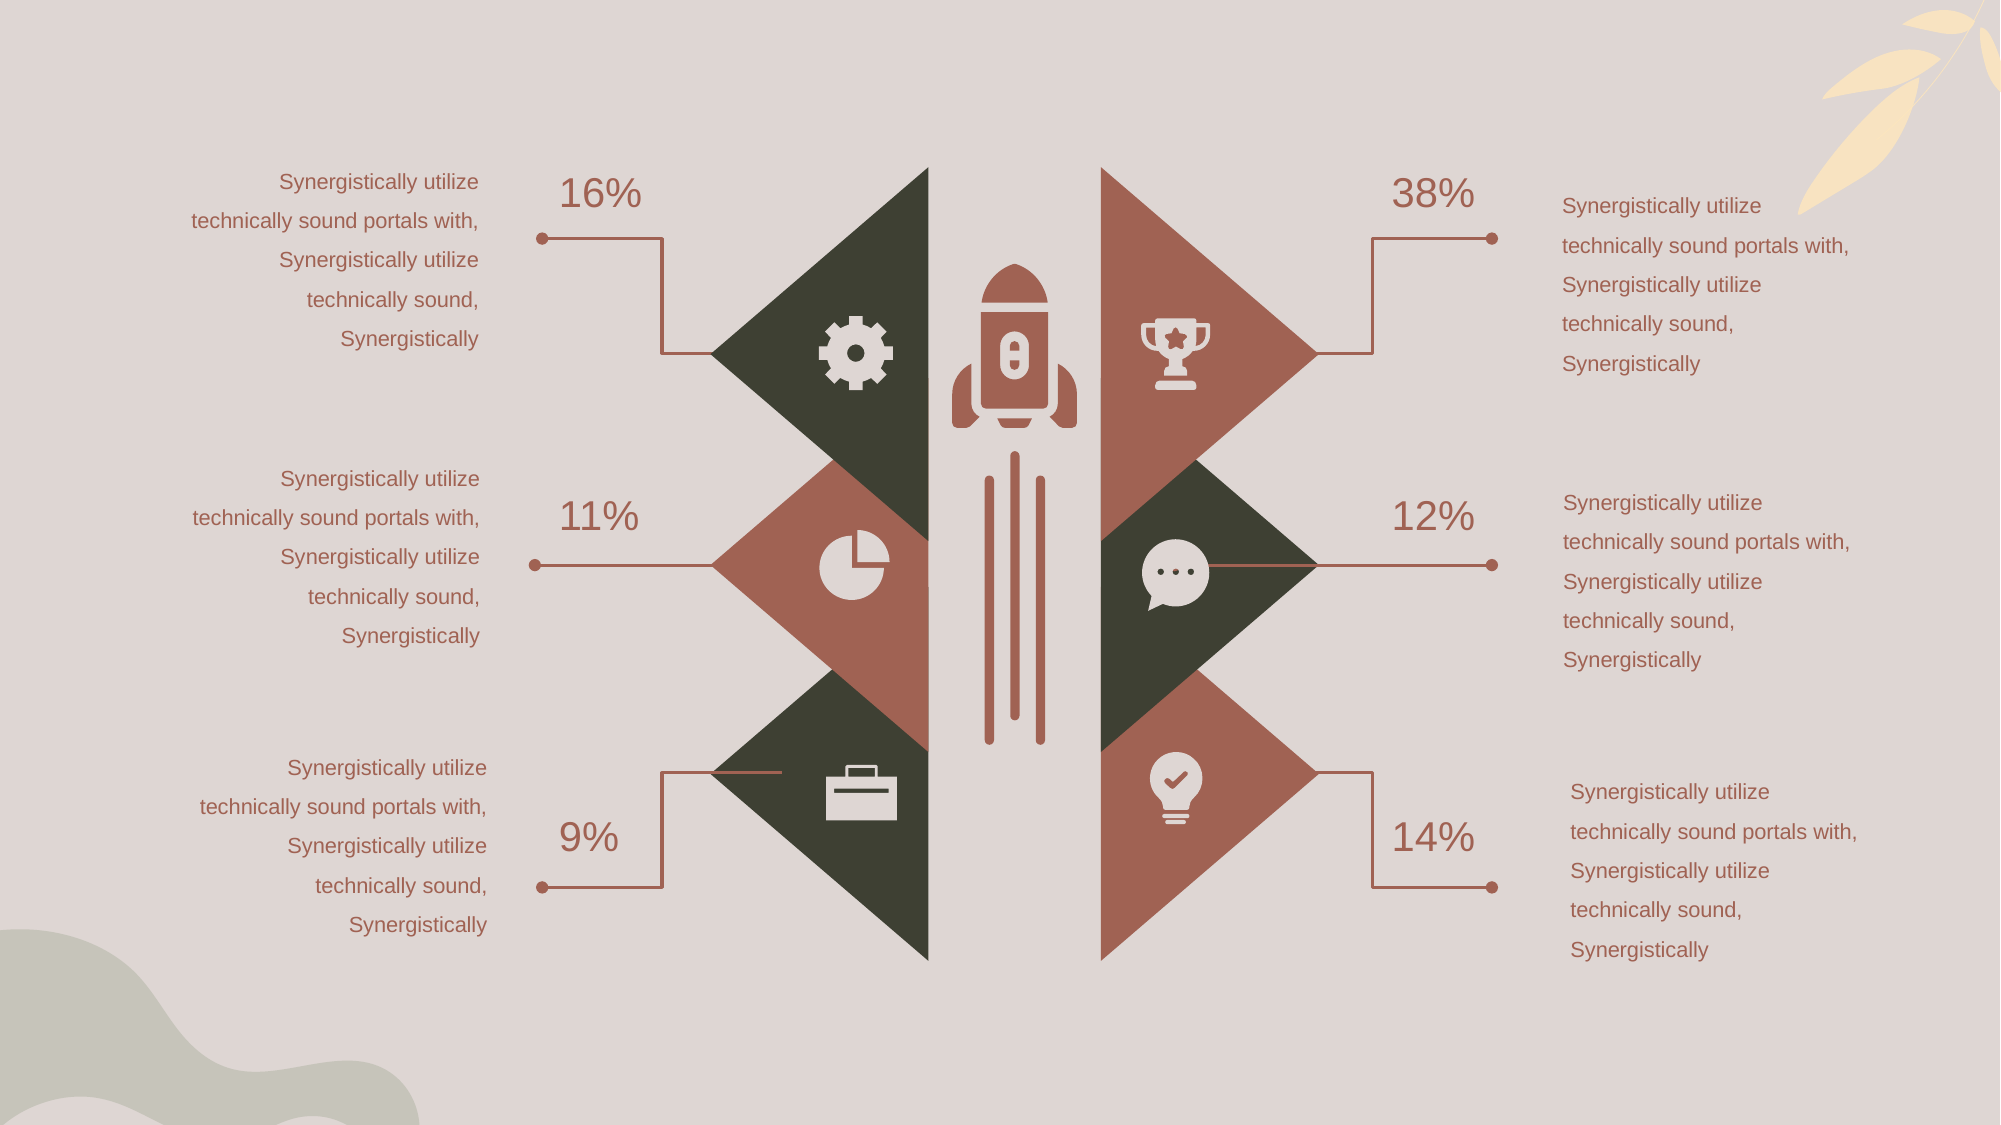

Synergistically utilize technically sound portals with, Synergistically utilize technically sound, Synergistically
16%
38%
Synergistically utilize technically sound portals with, Synergistically utilize technically sound, Synergistically

Synergistically utilize technically sound portals with, Synergistically utilize technically sound, Synergistically

Synergistically utilize technically sound portals with, Synergistically utilize technically sound, Synergistically
11%
12%

Synergistically utilize technically sound portals with, Synergistically utilize technically sound, Synergistically

Synergistically utilize technically sound portals with, Synergistically utilize technically sound, Synergistically
9%
14%